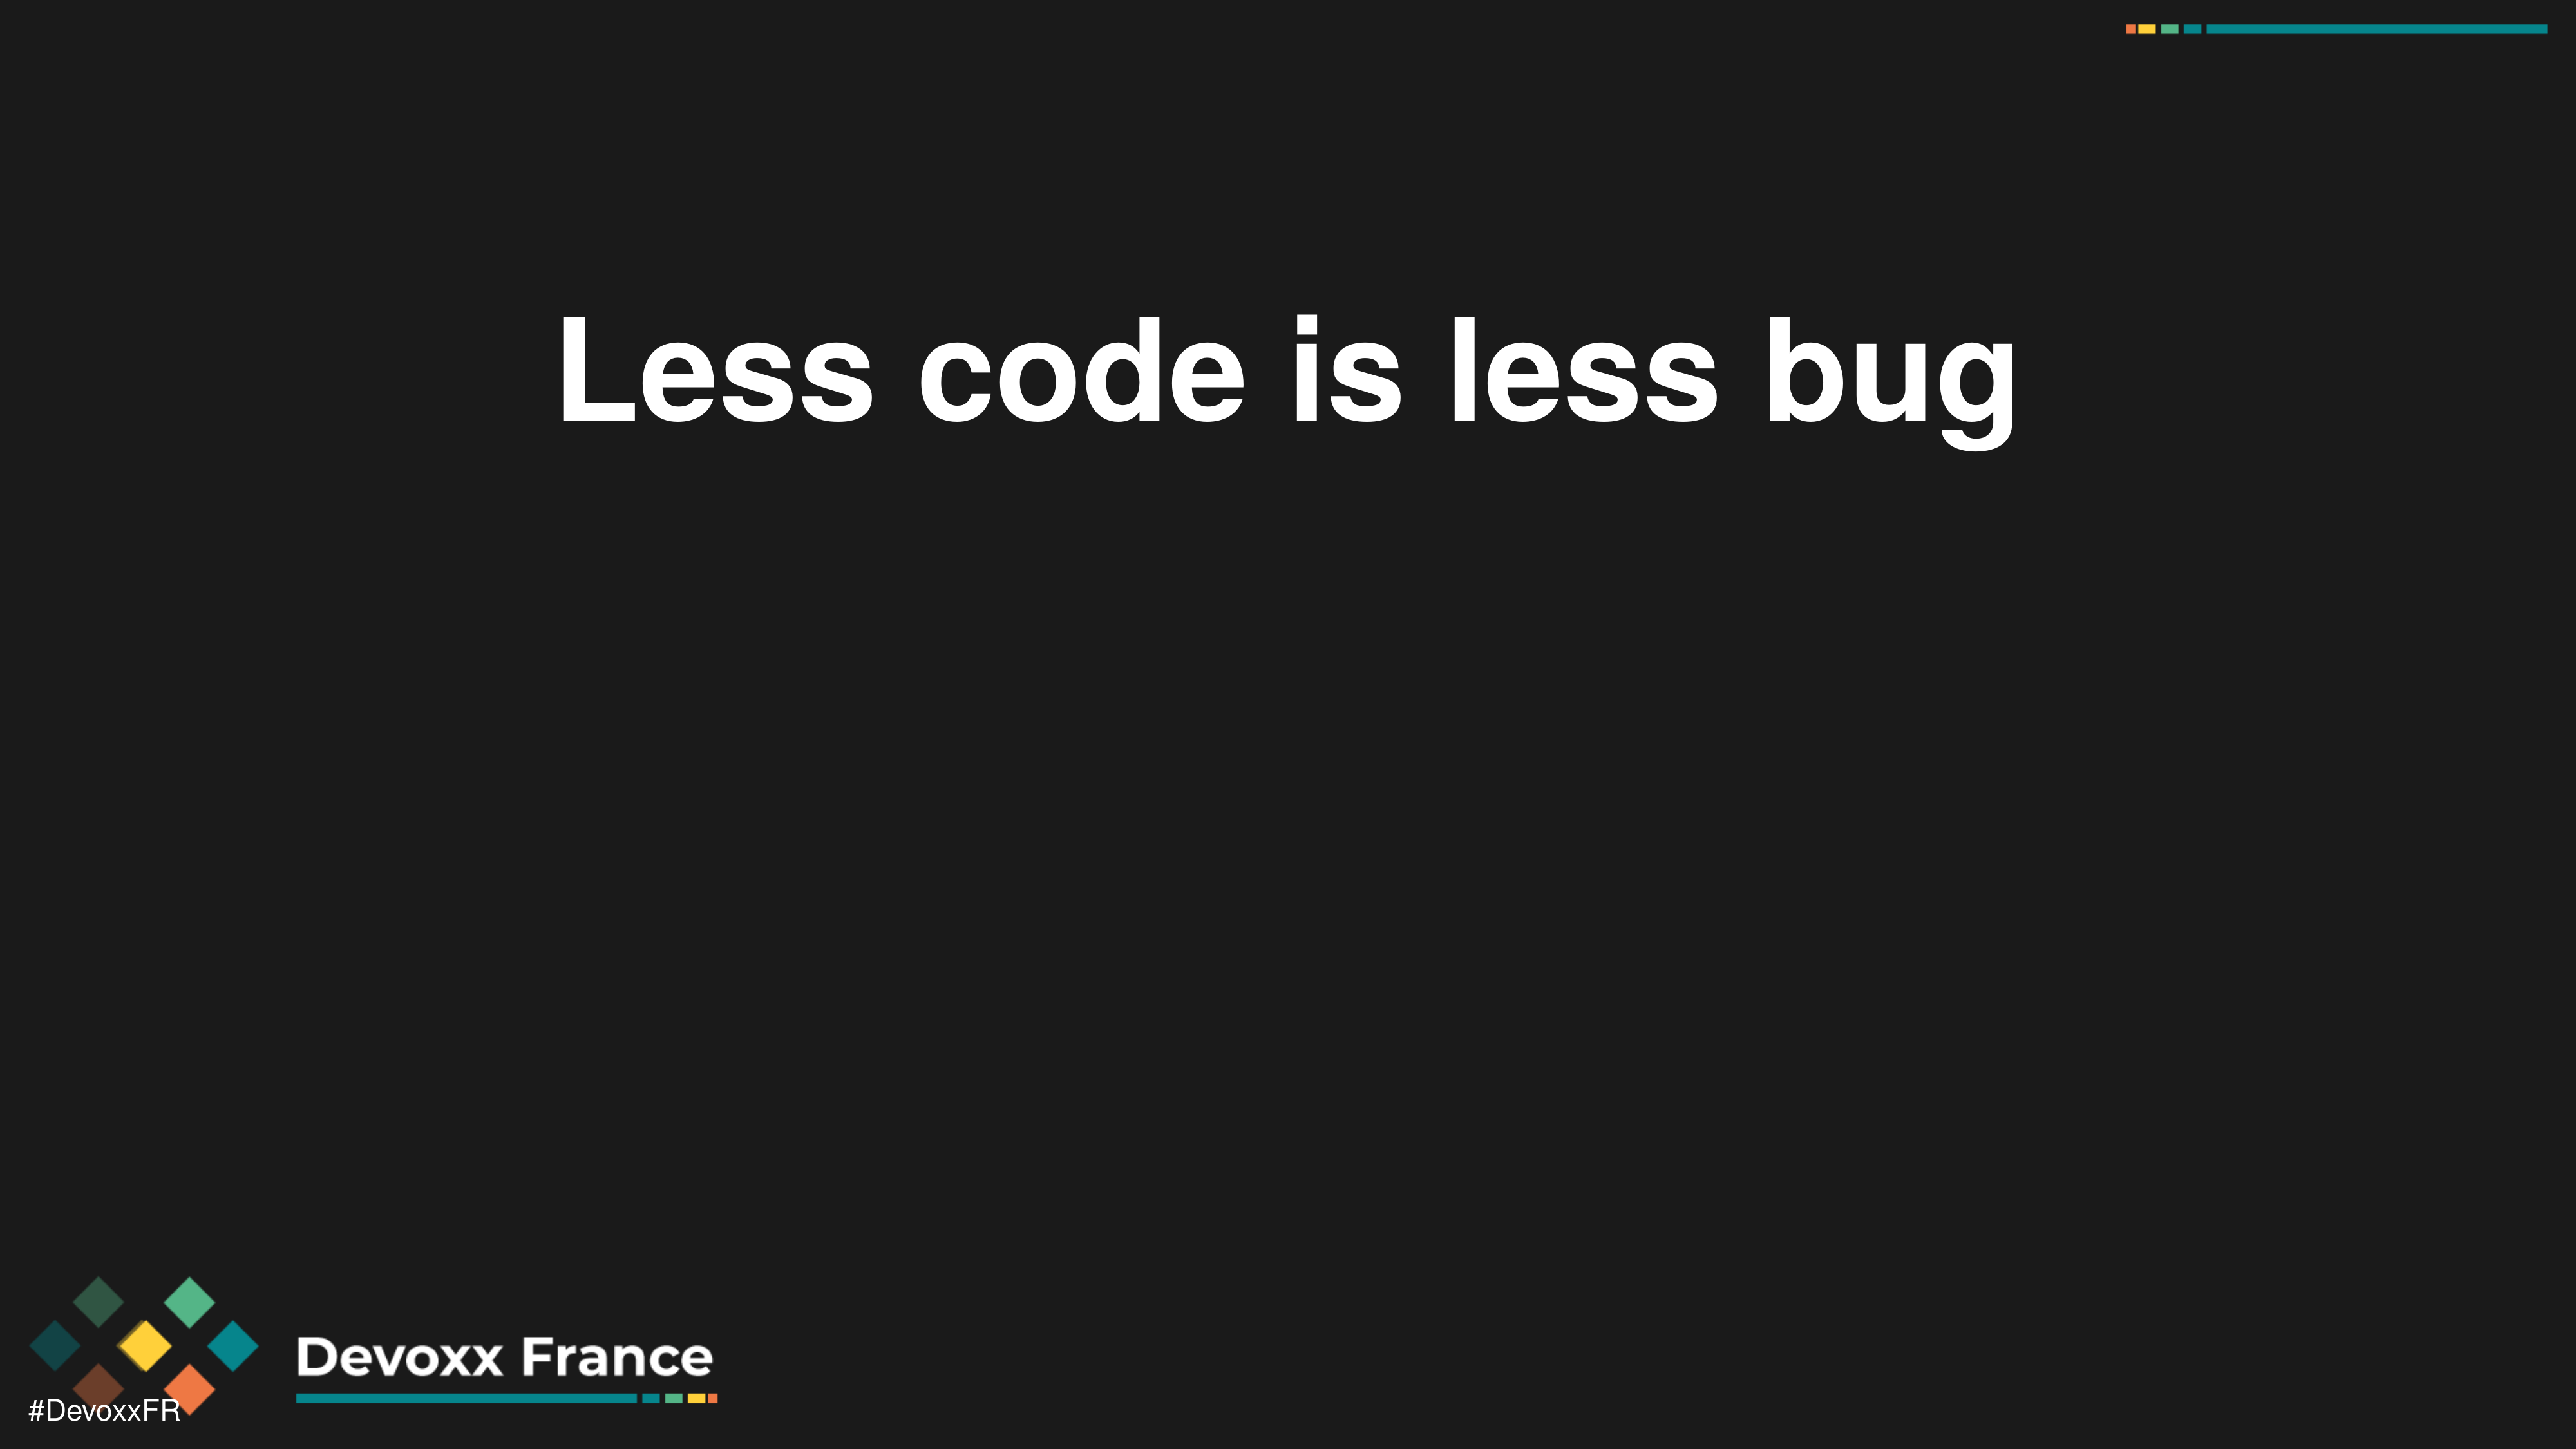

# Less code is less bug
15